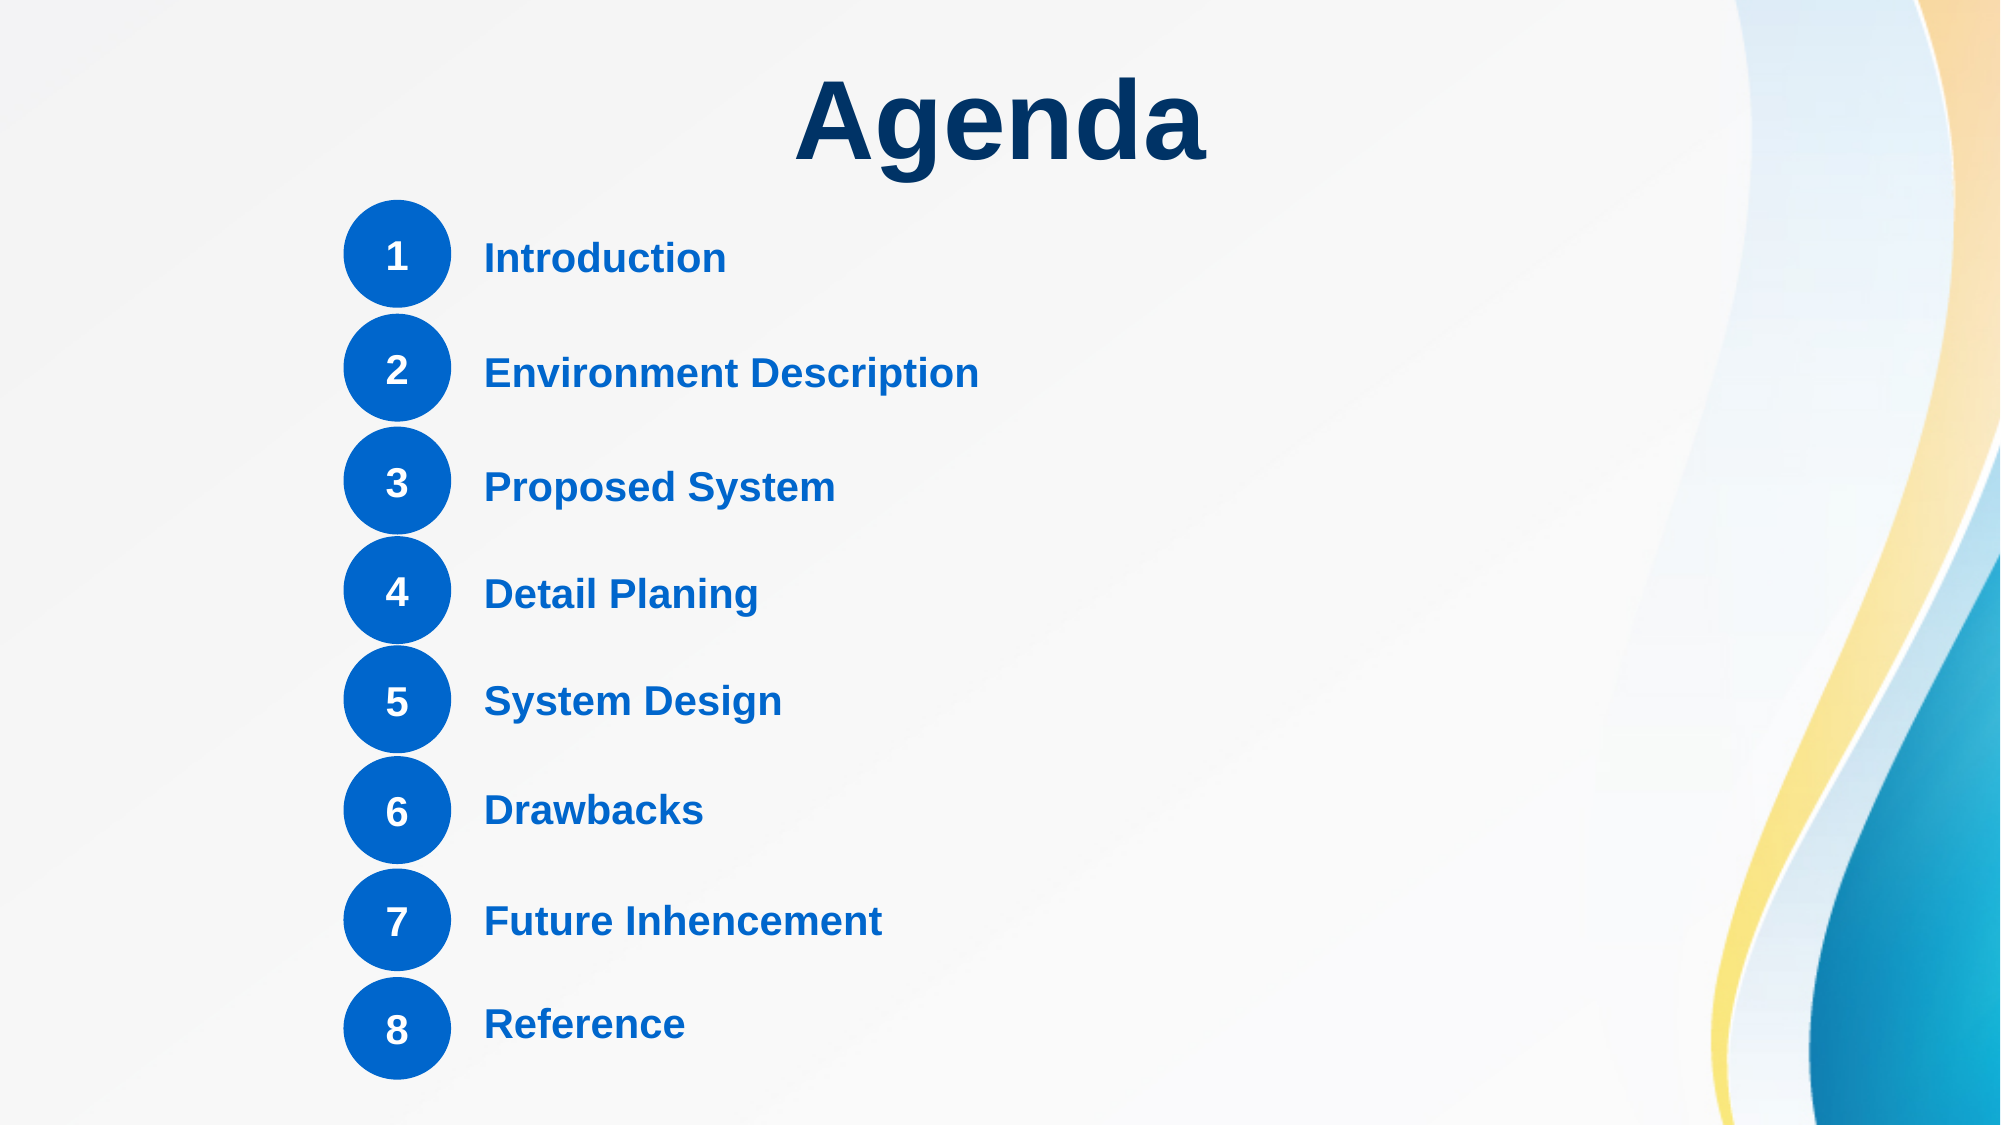

Agenda

1
Introduction
2
Environment Description
3
Proposed System
4
Detail Planing
5
System Design
6
Drawbacks
7
Future Inhencement
8
Reference